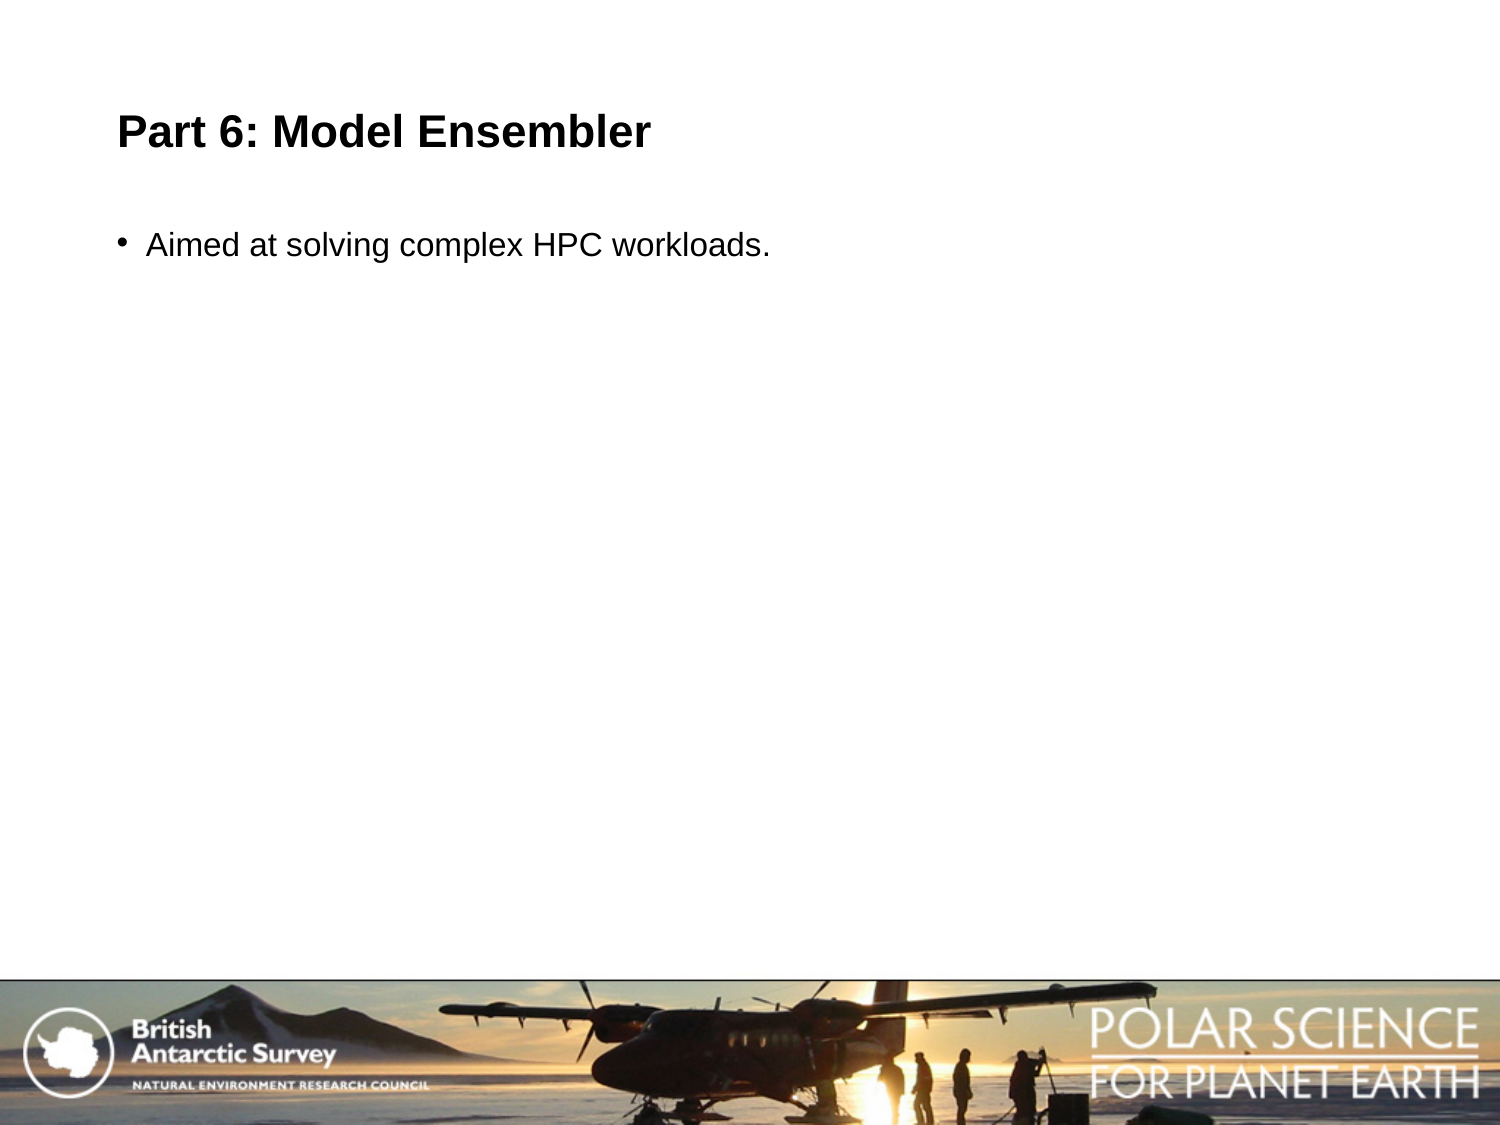

# Part 6: Model Ensembler
Aimed at solving complex HPC workloads.